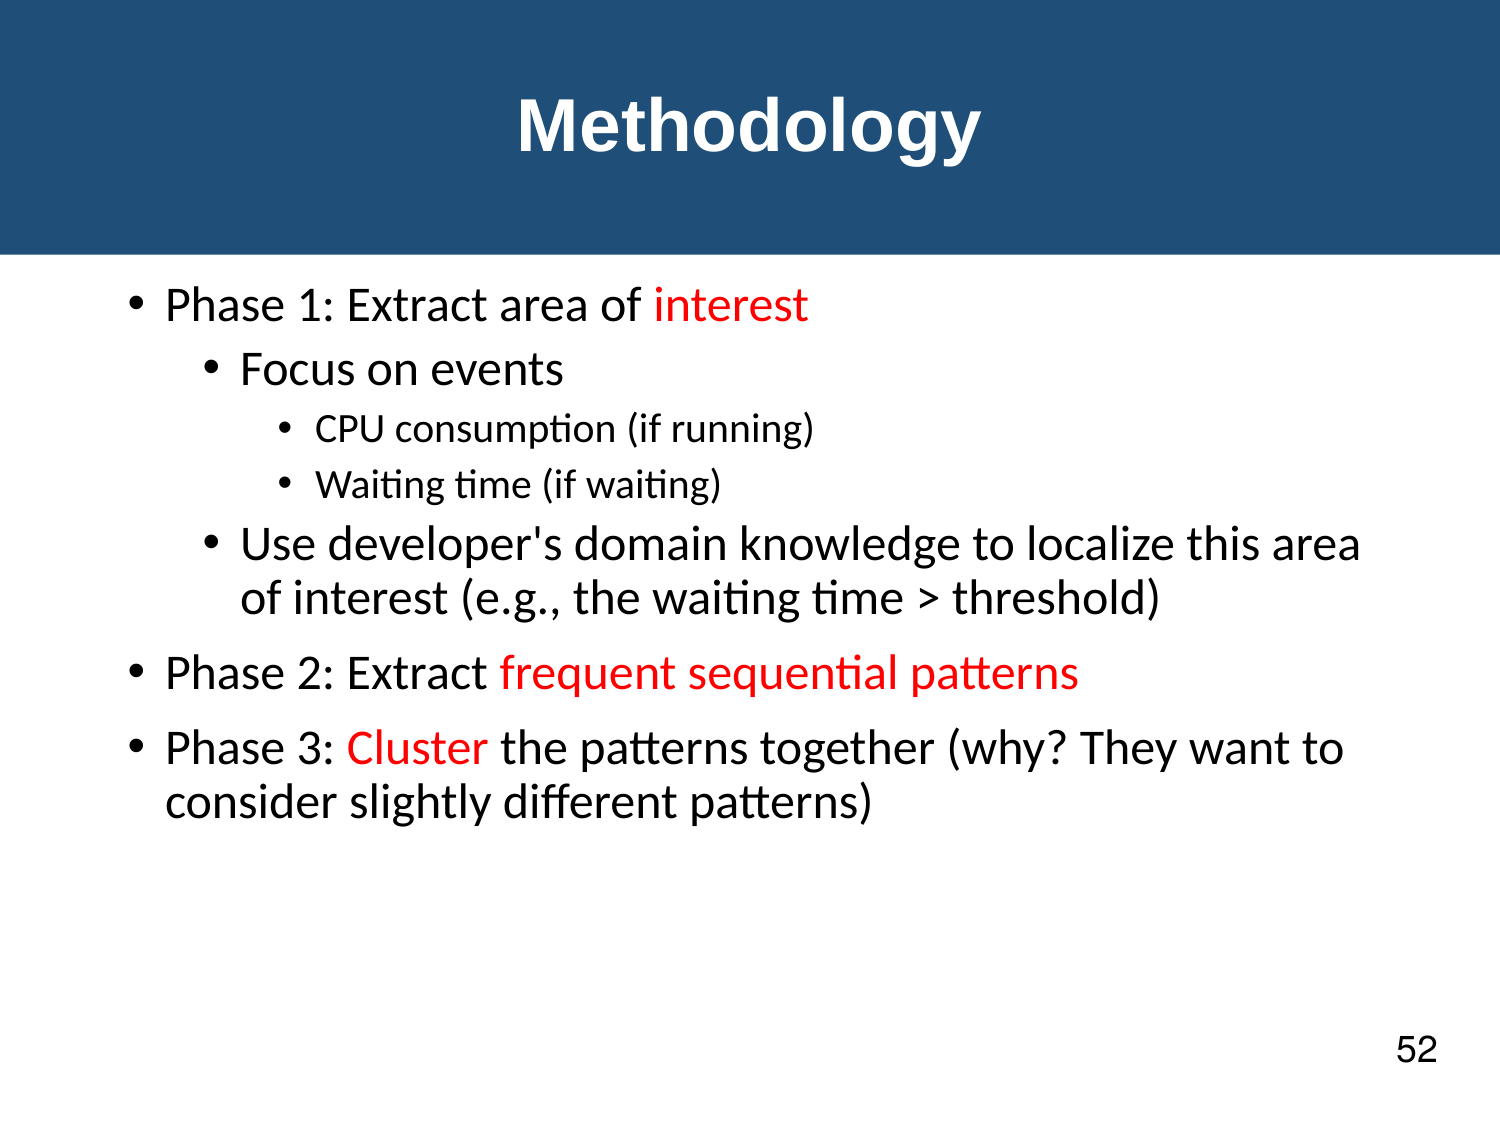

# Methodology
Phase 1: Extract area of interest
Focus on events
CPU consumption (if running)
Waiting time (if waiting)
Use developer's domain knowledge to localize this area of interest (e.g., the waiting time > threshold)
Phase 2: Extract frequent sequential patterns
Phase 3: Cluster the patterns together (why? They want to consider slightly different patterns)
52